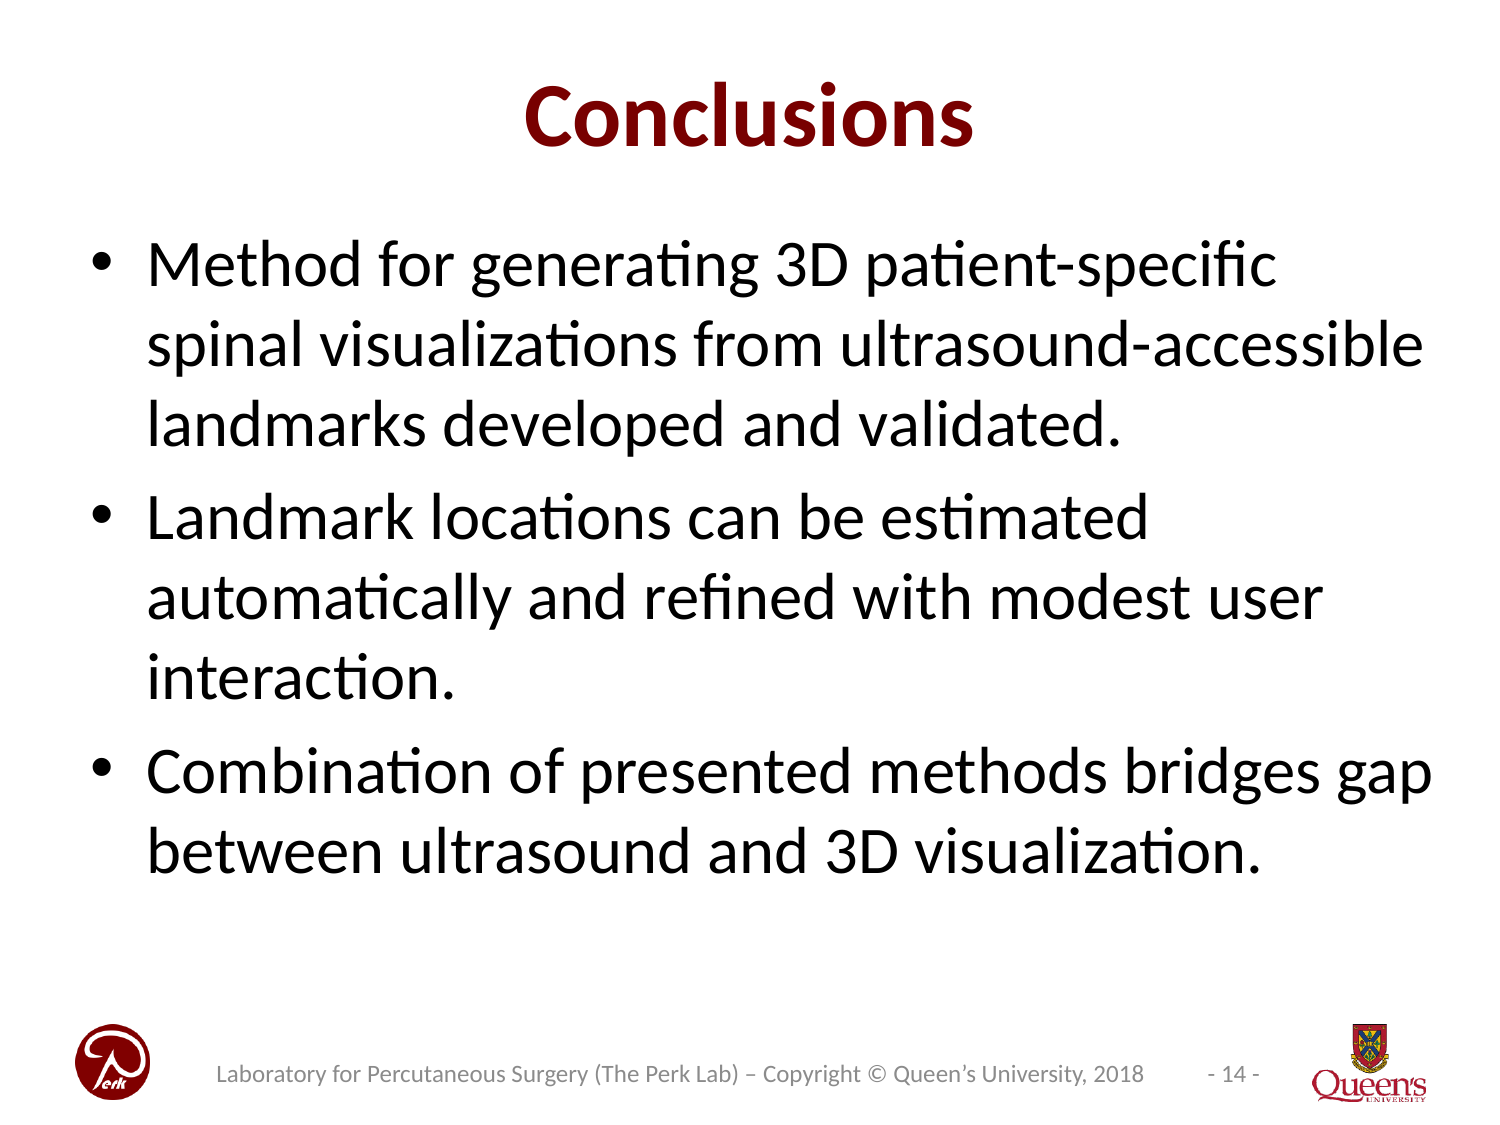

# Conclusions
Method for generating 3D patient-specific spinal visualizations from ultrasound-accessible landmarks developed and validated.
Landmark locations can be estimated automatically and refined with modest user interaction.
Combination of presented methods bridges gap between ultrasound and 3D visualization.
Laboratory for Percutaneous Surgery (The Perk Lab) – Copyright © Queen’s University, 2018
- 14 -